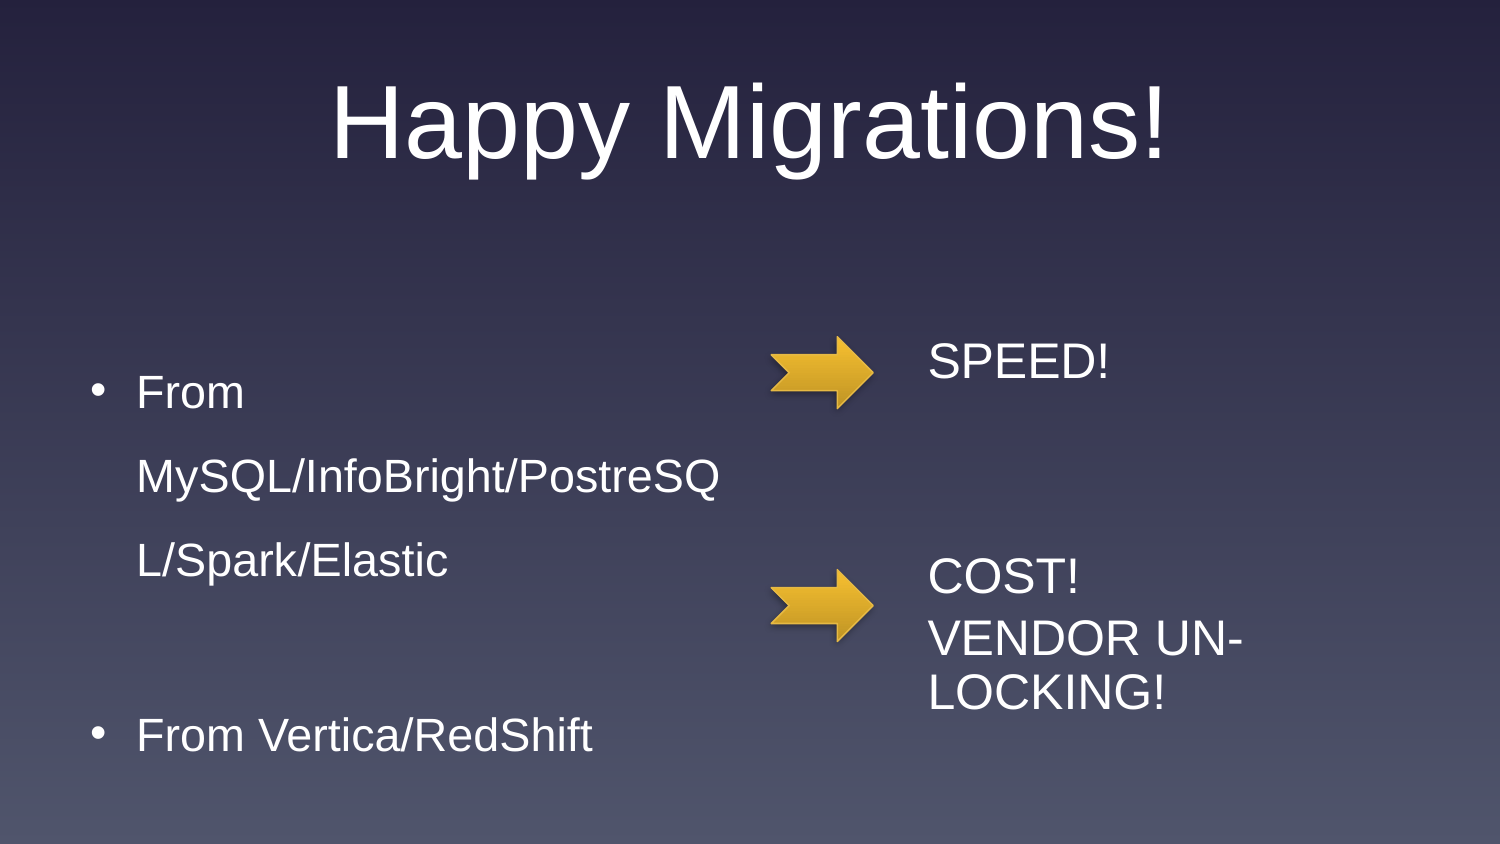

# Happy Migrations!

SPEED!

COST!
VENDOR UN-LOCKING!

From MySQL/InfoBright/PostreSQL/Spark/Elastic

From Vertica/RedShift